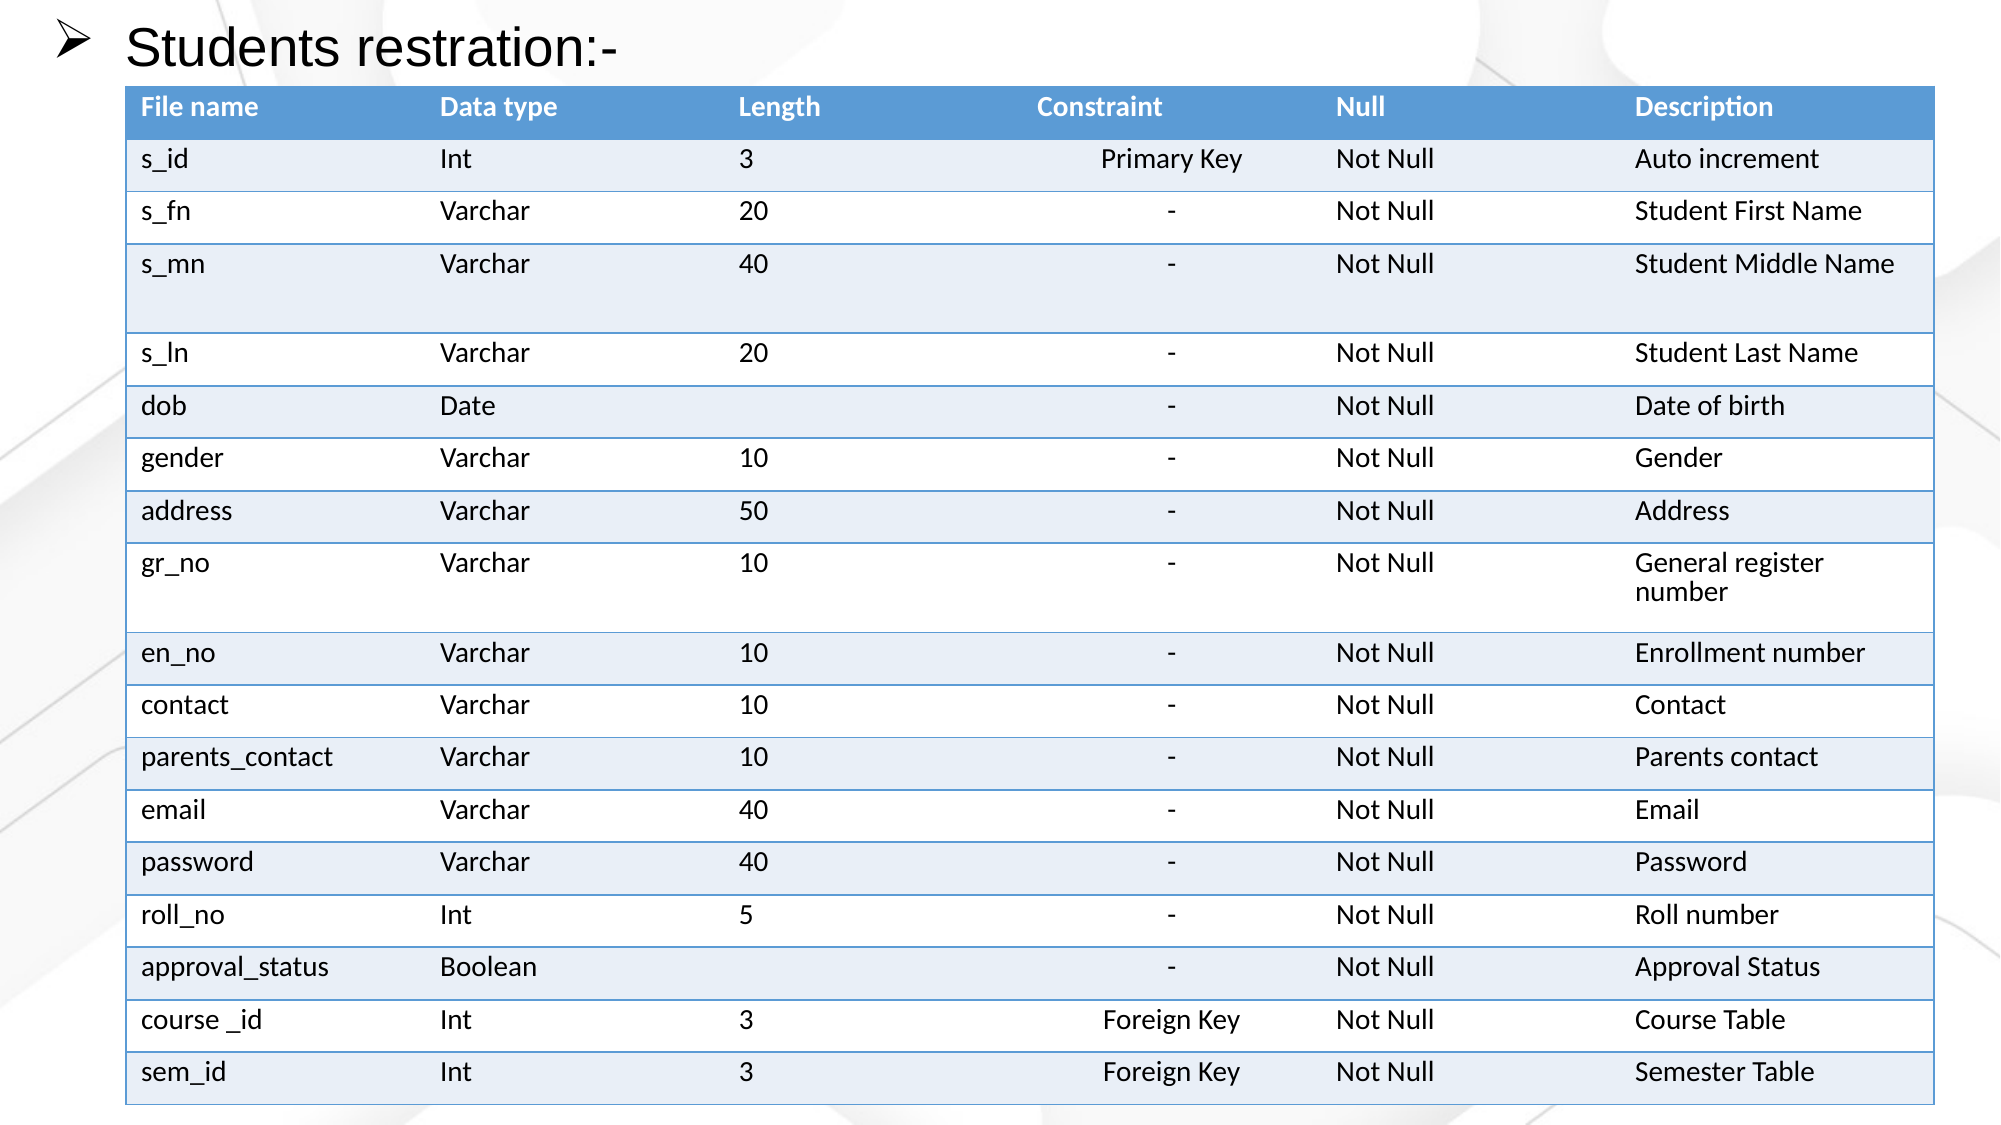

Students restration:-
| File name | Data type | Length | Constraint | Null | Description |
| --- | --- | --- | --- | --- | --- |
| s\_id | Int | 3 | Primary Key | Not Null | Auto increment |
| s\_fn | Varchar | 20 | - | Not Null | Student First Name |
| s\_mn | Varchar | 40 | - | Not Null | Student Middle Name |
| s\_ln | Varchar | 20 | - | Not Null | Student Last Name |
| dob | Date |  | - | Not Null | Date of birth |
| gender | Varchar | 10 | - | Not Null | Gender |
| address | Varchar | 50 | - | Not Null | Address |
| gr\_no | Varchar | 10 | - | Not Null | General register number |
| en\_no | Varchar | 10 | - | Not Null | Enrollment number |
| contact | Varchar | 10 | - | Not Null | Contact |
| parents\_contact | Varchar | 10 | - | Not Null | Parents contact |
| email | Varchar | 40 | - | Not Null | Email |
| password | Varchar | 40 | - | Not Null | Password |
| roll\_no | Int | 5 | - | Not Null | Roll number |
| approval\_status | Boolean |  | - | Not Null | Approval Status |
| course \_id | Int | 3 | Foreign Key | Not Null | Course Table |
| sem\_id | Int | 3 | Foreign Key | Not Null | Semester Table |